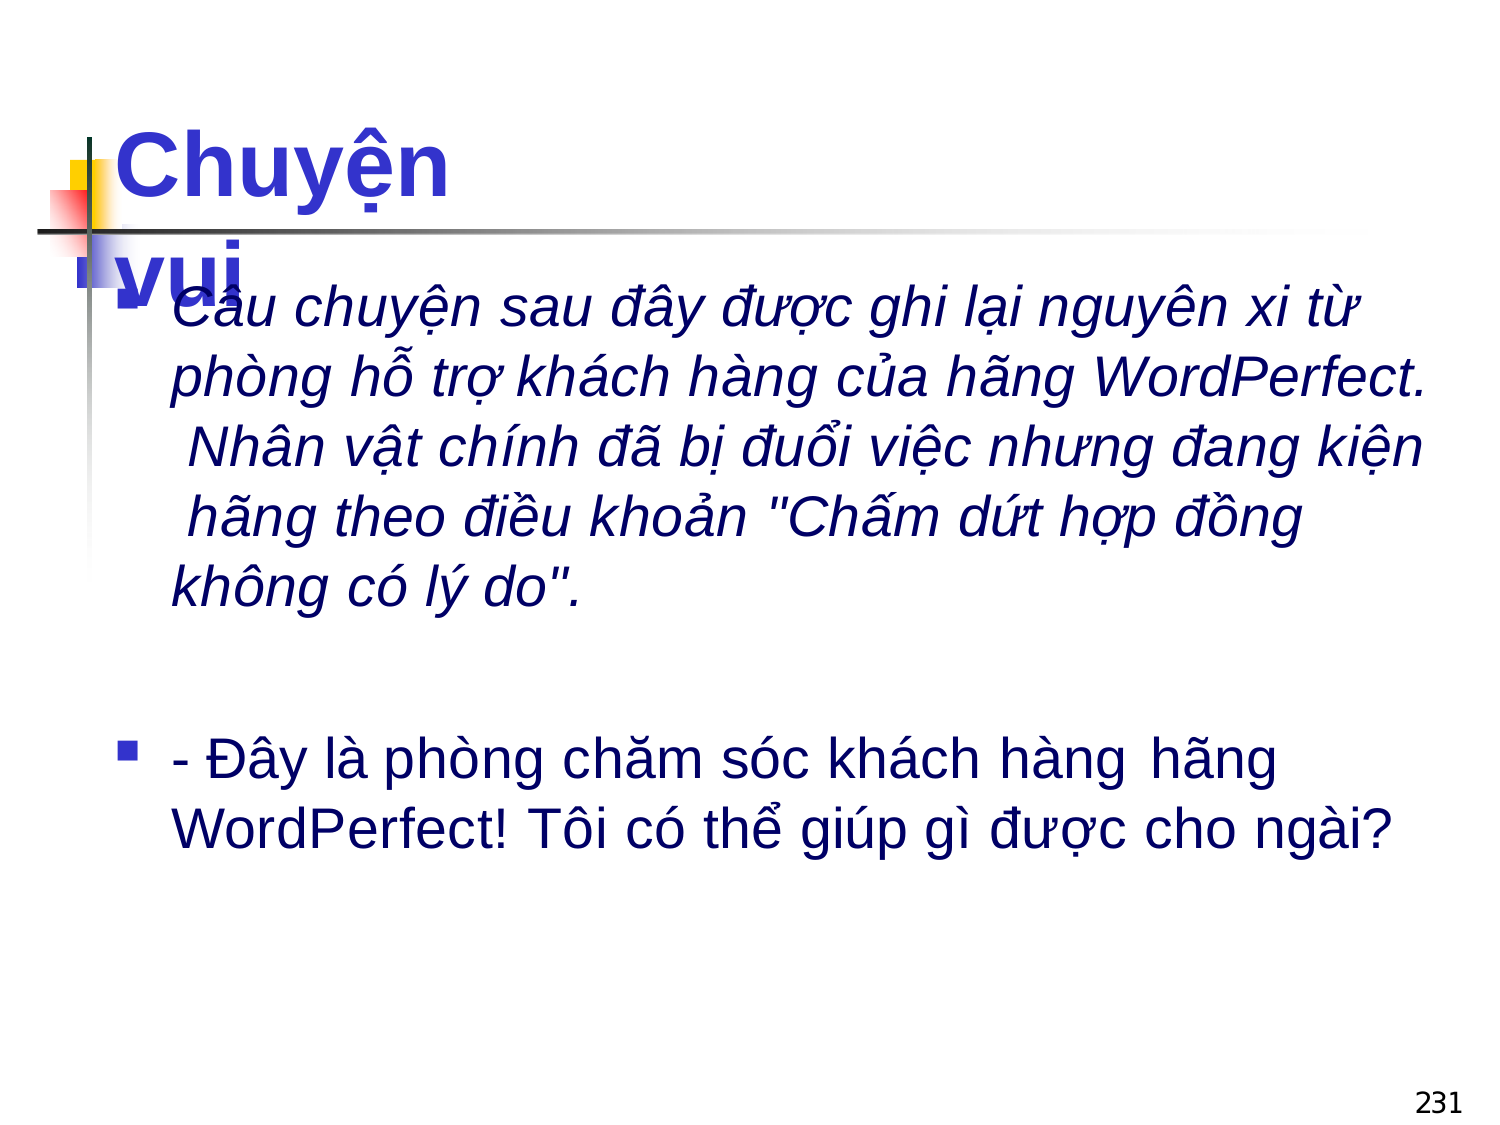

# Chuyện vui
Câu chuyện sau đây được ghi lại nguyên xi từ  phòng hỗ trợ khách hàng của hãng WordPerfect.  Nhân vật chính đã bị đuổi việc nhưng đang kiện  hãng theo điều khoản "Chấm dứt hợp đồng  không có lý do".

- Đây là phòng chăm sóc khách hàng hãng
WordPerfect! Tôi có thể giúp gì được cho ngài?
231